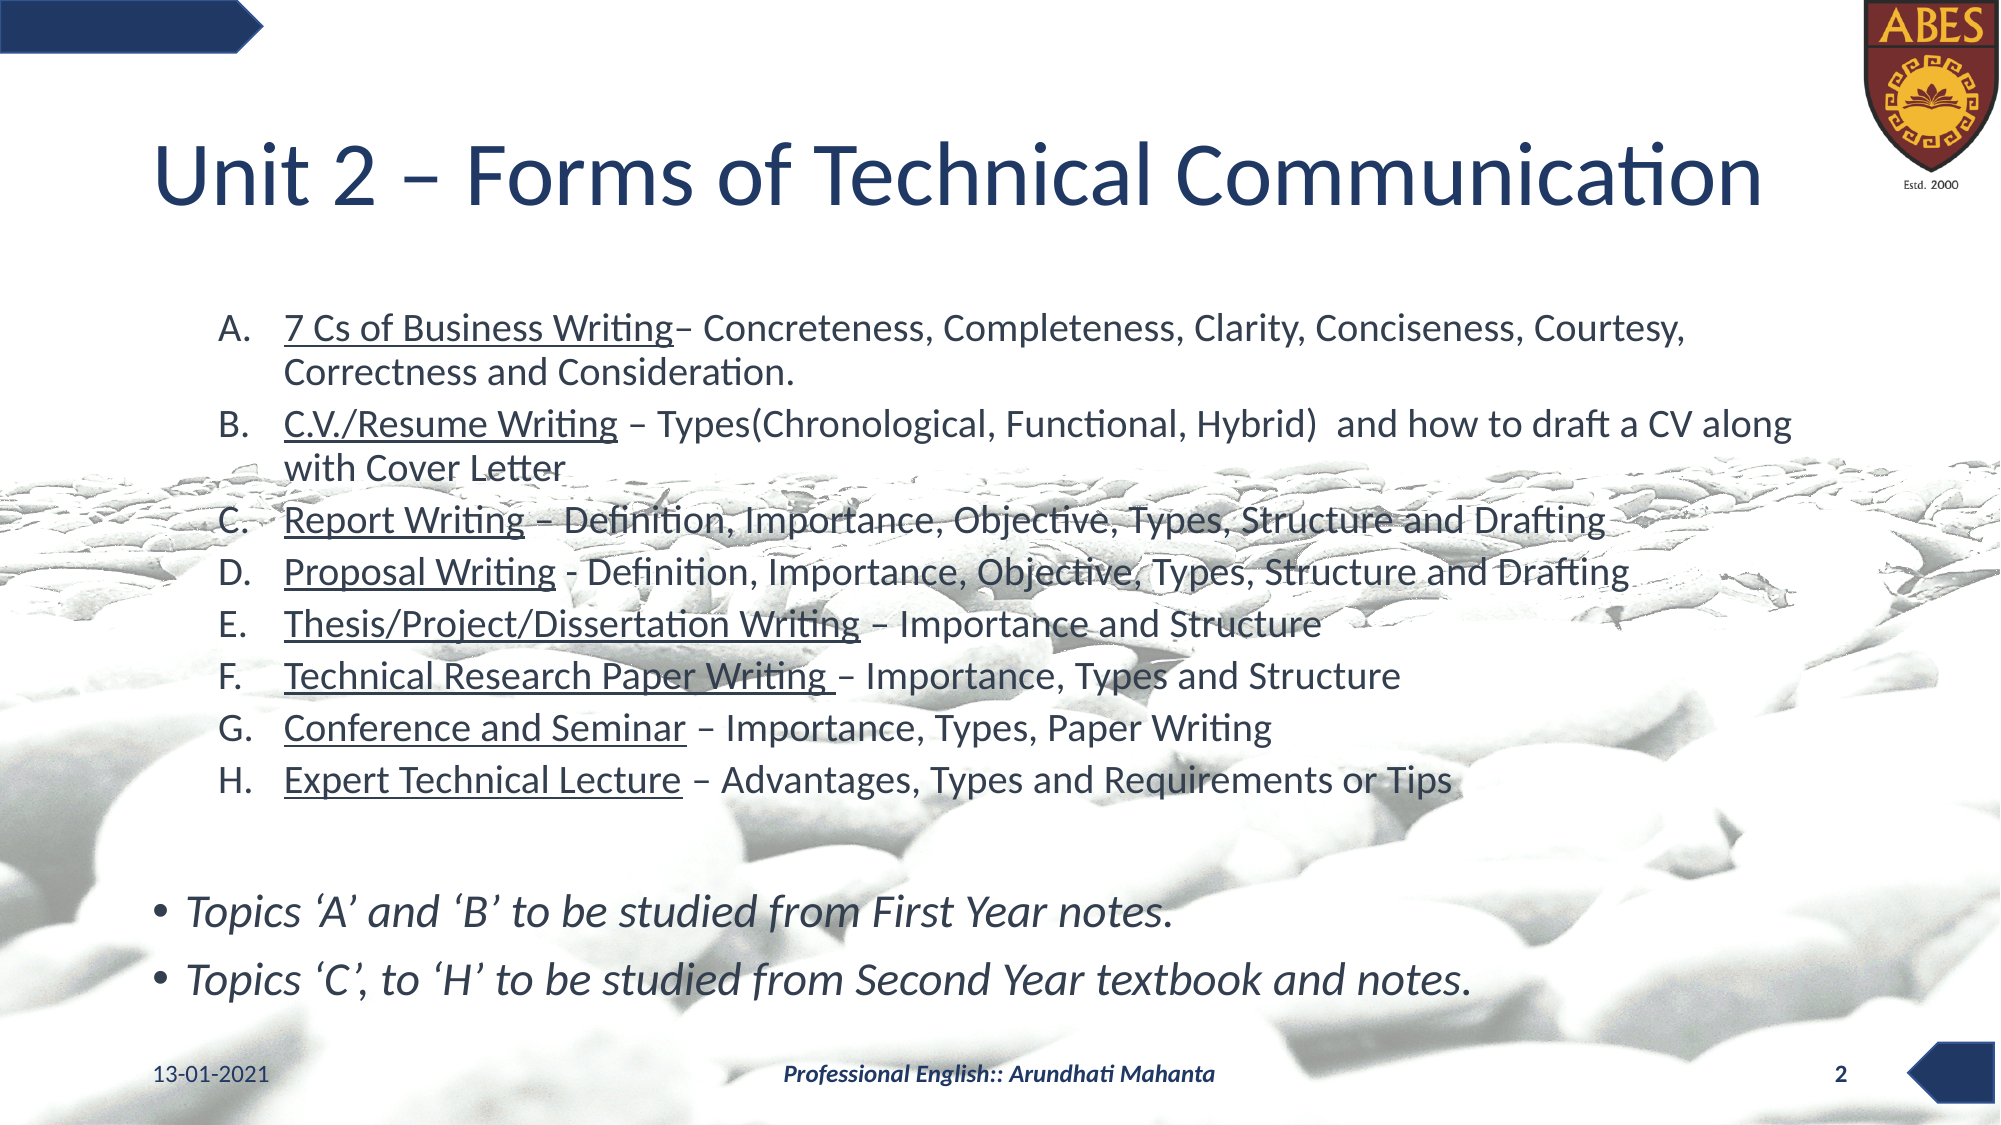

# Unit 2 – Forms of Technical Communication
7 Cs of Business Writing– Concreteness, Completeness, Clarity, Conciseness, Courtesy, Correctness and Consideration.
C.V./Resume Writing – Types(Chronological, Functional, Hybrid)  and how to draft a CV along with Cover Letter
Report Writing – Definition, Importance, Objective, Types, Structure and Drafting
Proposal Writing - Definition, Importance, Objective, Types, Structure and Drafting
Thesis/Project/Dissertation Writing – Importance and Structure
Technical Research Paper Writing – Importance, Types and Structure
Conference and Seminar – Importance, Types, Paper Writing
Expert Technical Lecture – Advantages, Types and Requirements or Tips

Topics ‘A’ and ‘B’ to be studied from First Year notes.
Topics ‘C’, to ‘H’ to be studied from Second Year textbook and notes.
13-01-2021
Professional English:: Arundhati Mahanta
2